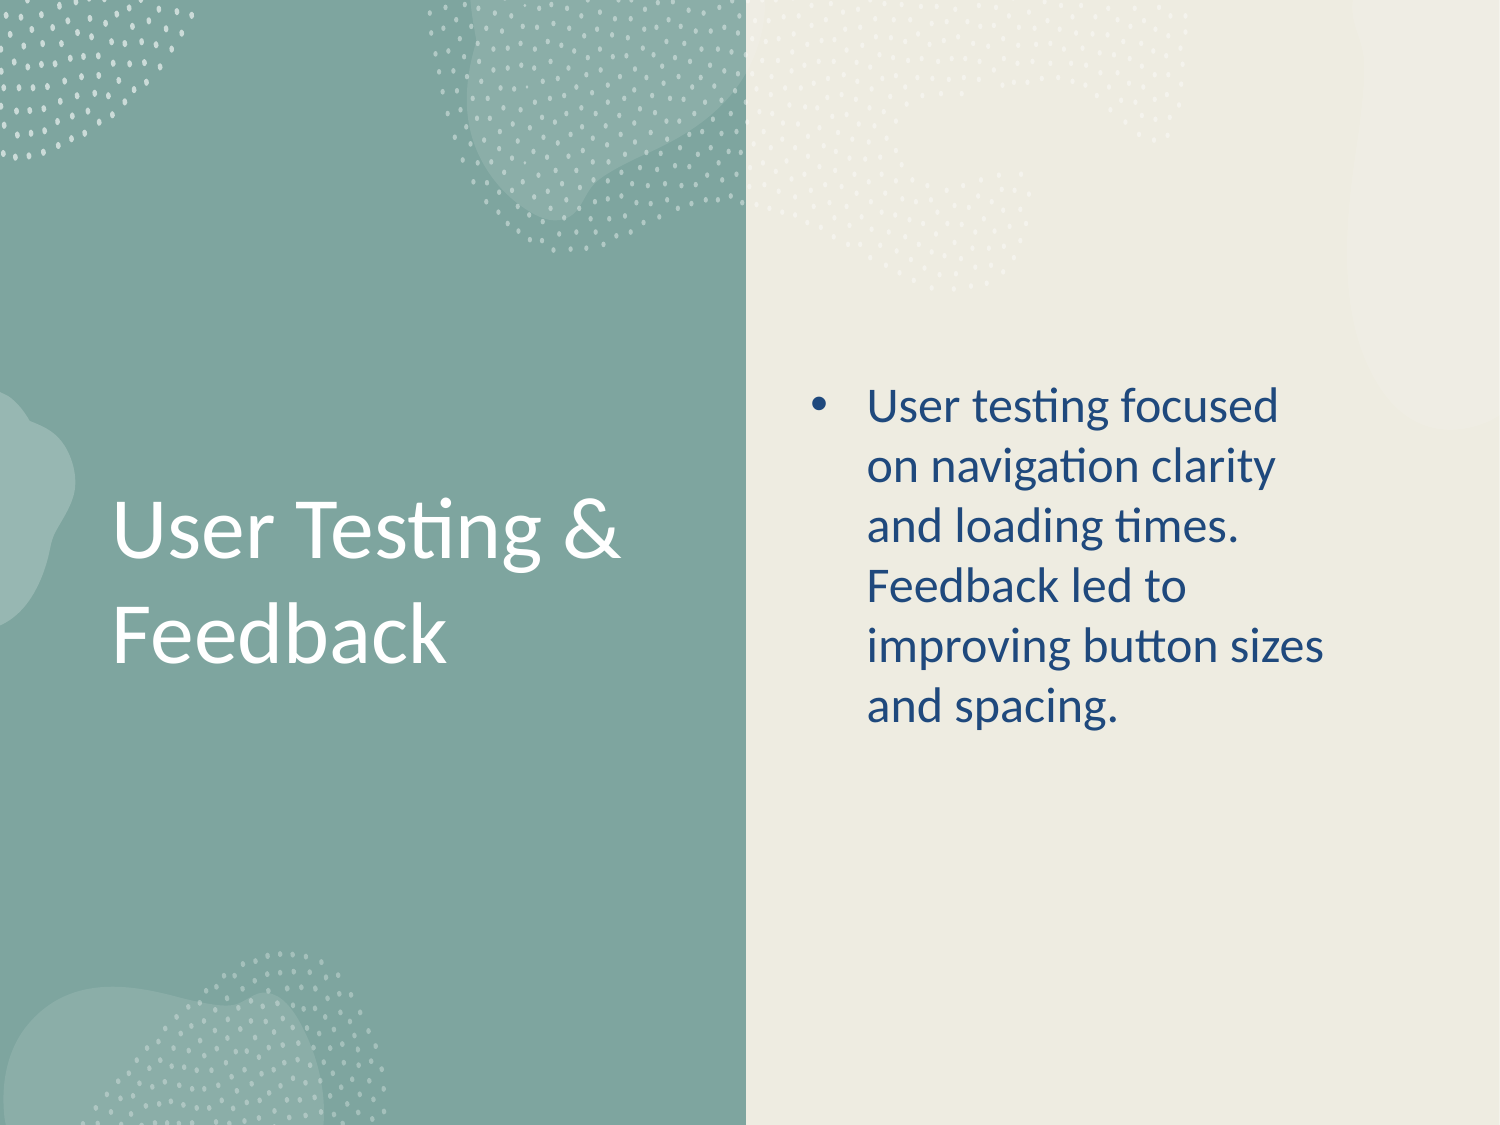

User testing focused on navigation clarity and loading times. Feedback led to improving button sizes and spacing.

# User Testing & Feedback